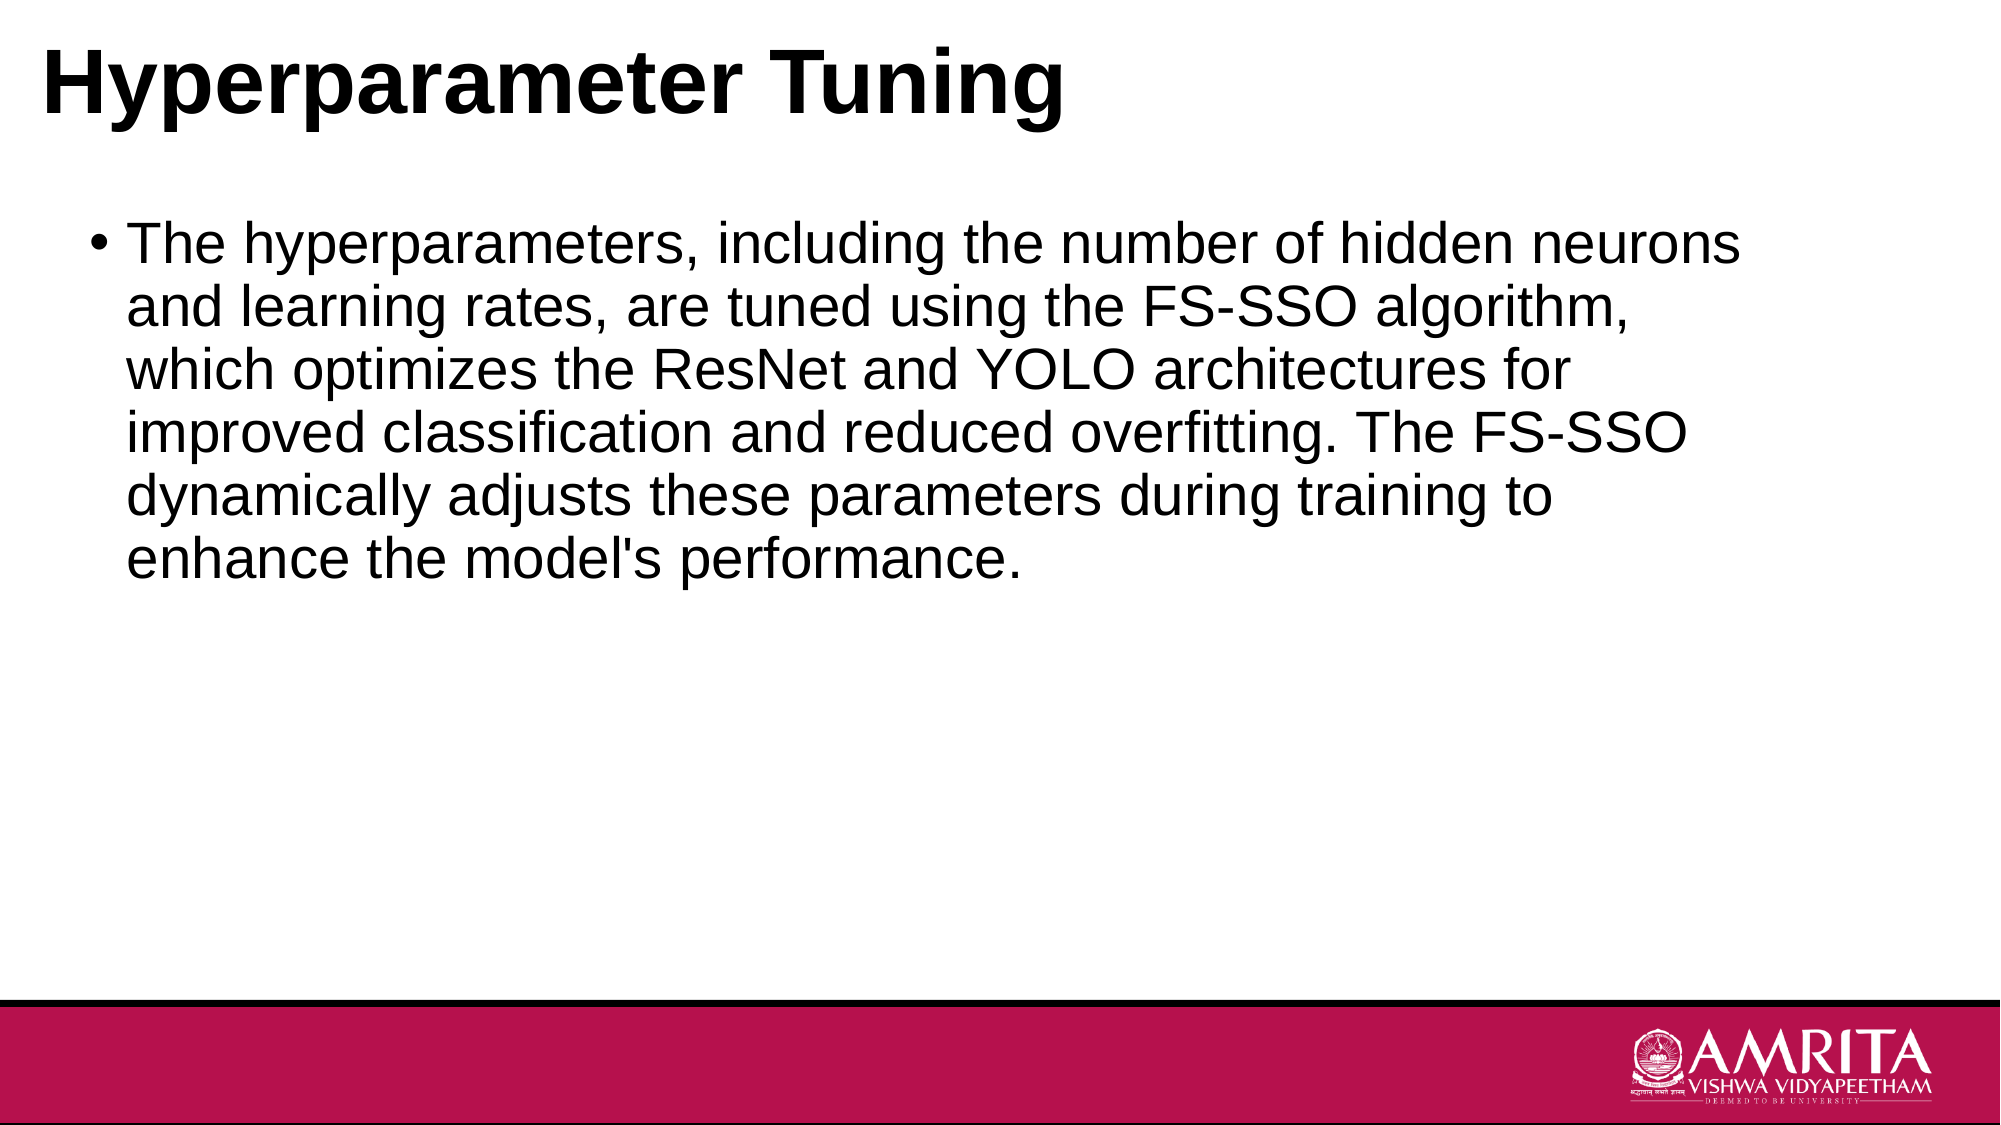

# Hyperparameter Tuning
The hyperparameters, including the number of hidden neurons and learning rates, are tuned using the FS-SSO algorithm, which optimizes the ResNet and YOLO architectures for improved classification and reduced overfitting. The FS-SSO dynamically adjusts these parameters during training to enhance the model's performance.